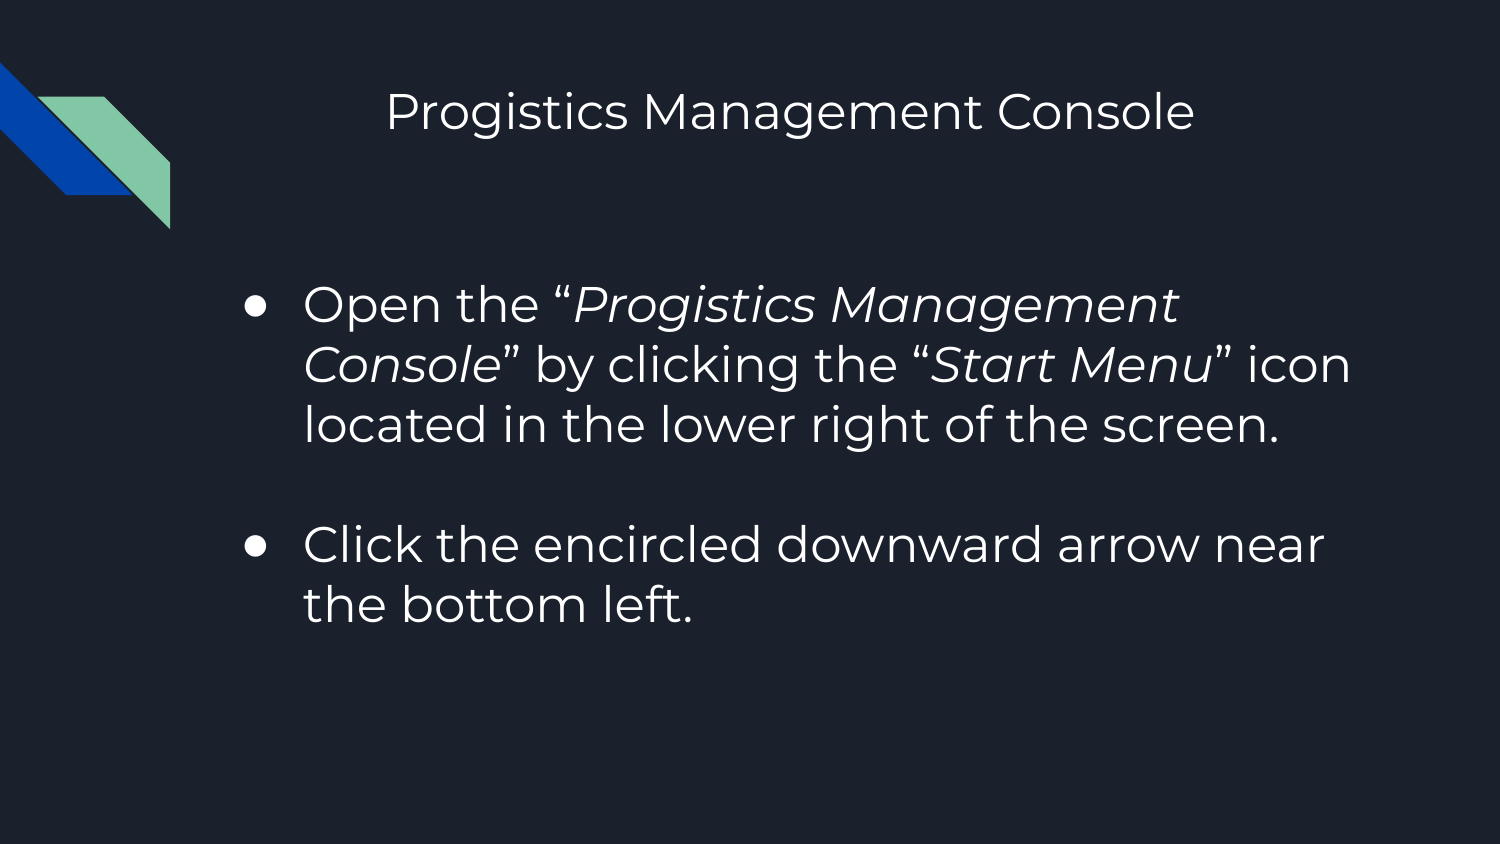

# Progistics Management Console
Open the “Progistics Management Console” by clicking the “Start Menu” icon located in the lower right of the screen.

Click the encircled downward arrow near the bottom left.